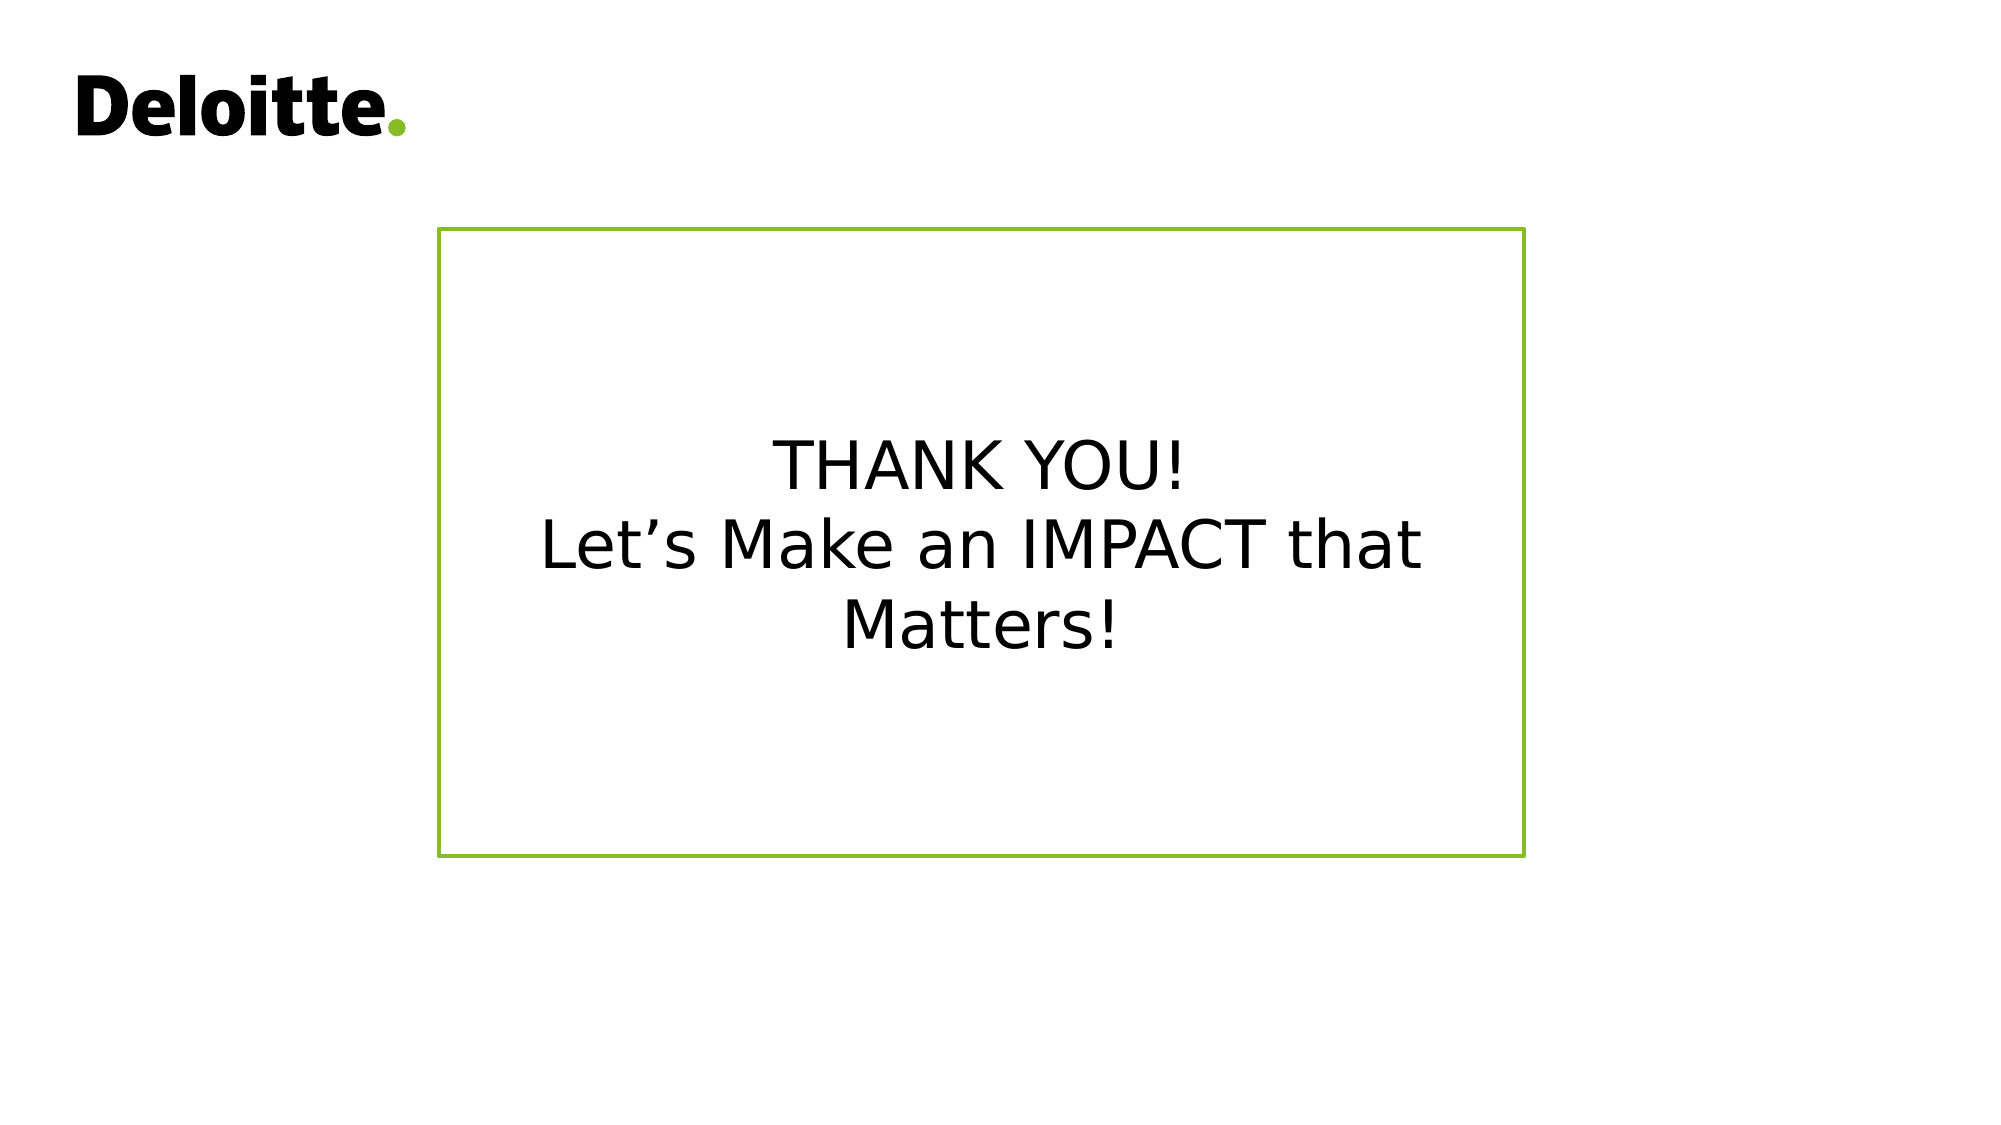

# THANK YOU! Let’s Make an IMPACT that Matters!